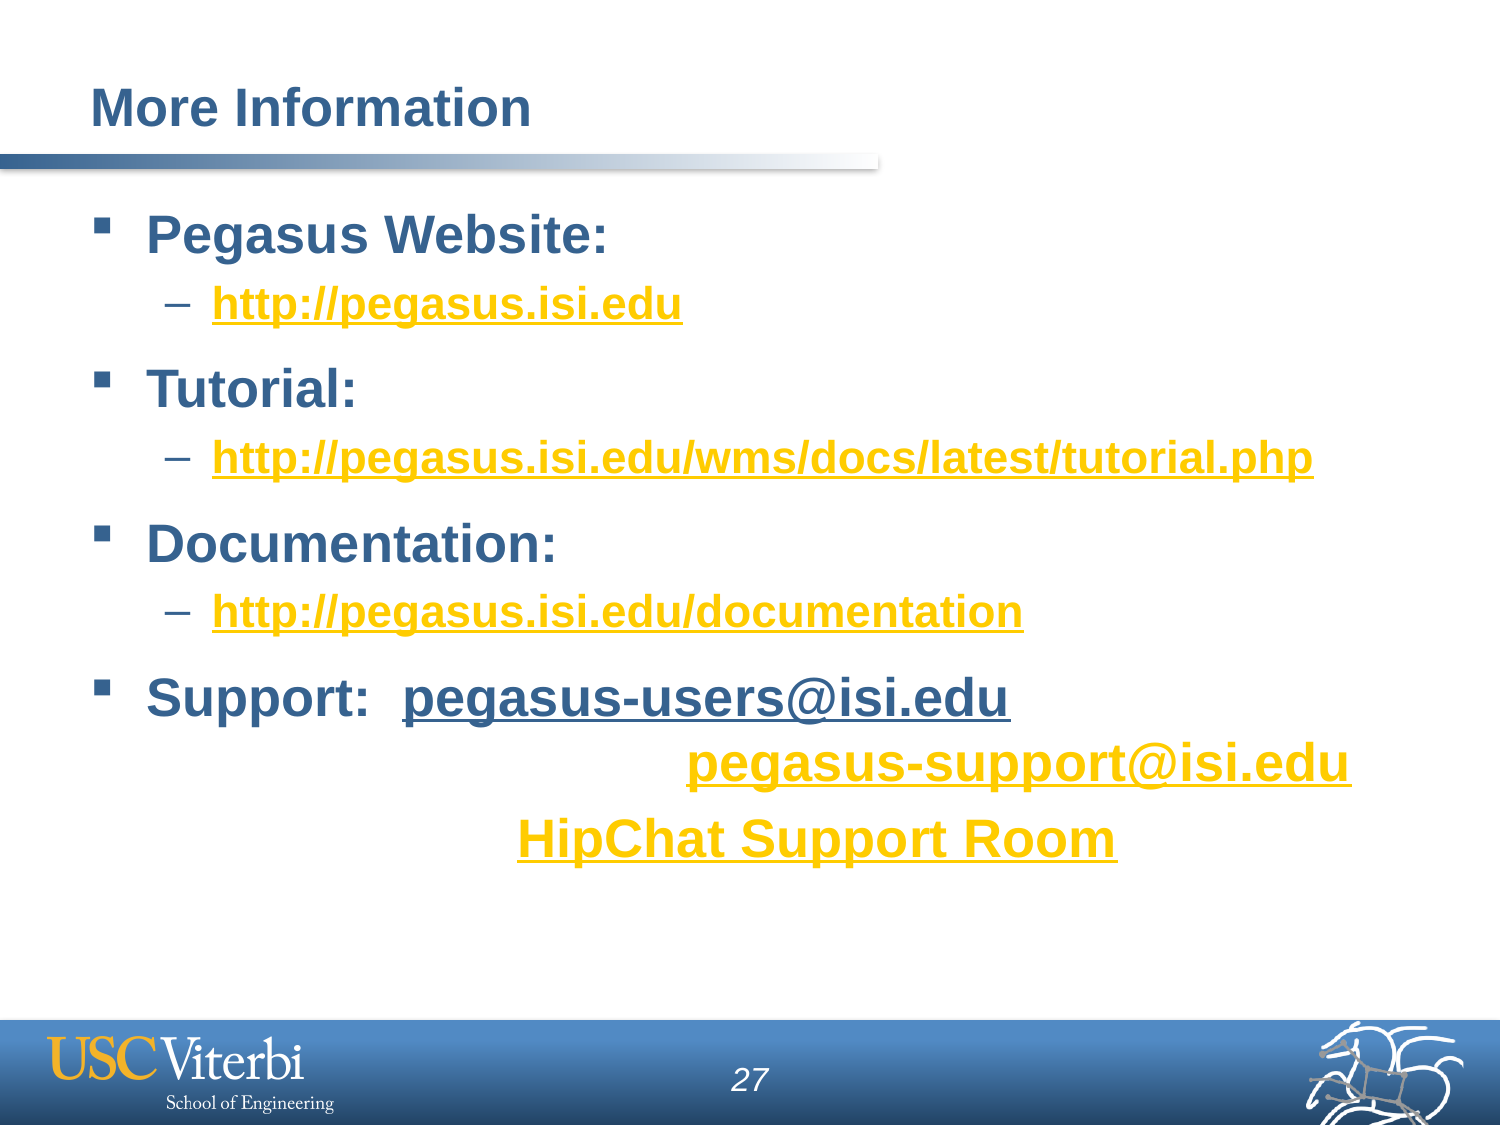

# More Information
Pegasus Website:
http://pegasus.isi.edu
Tutorial:
http://pegasus.isi.edu/wms/docs/latest/tutorial.php
Documentation:
http://pegasus.isi.edu/documentation
Support:  pegasus-users@isi.edu               			                pegasus-support@isi.edu
		 HipChat Support Room